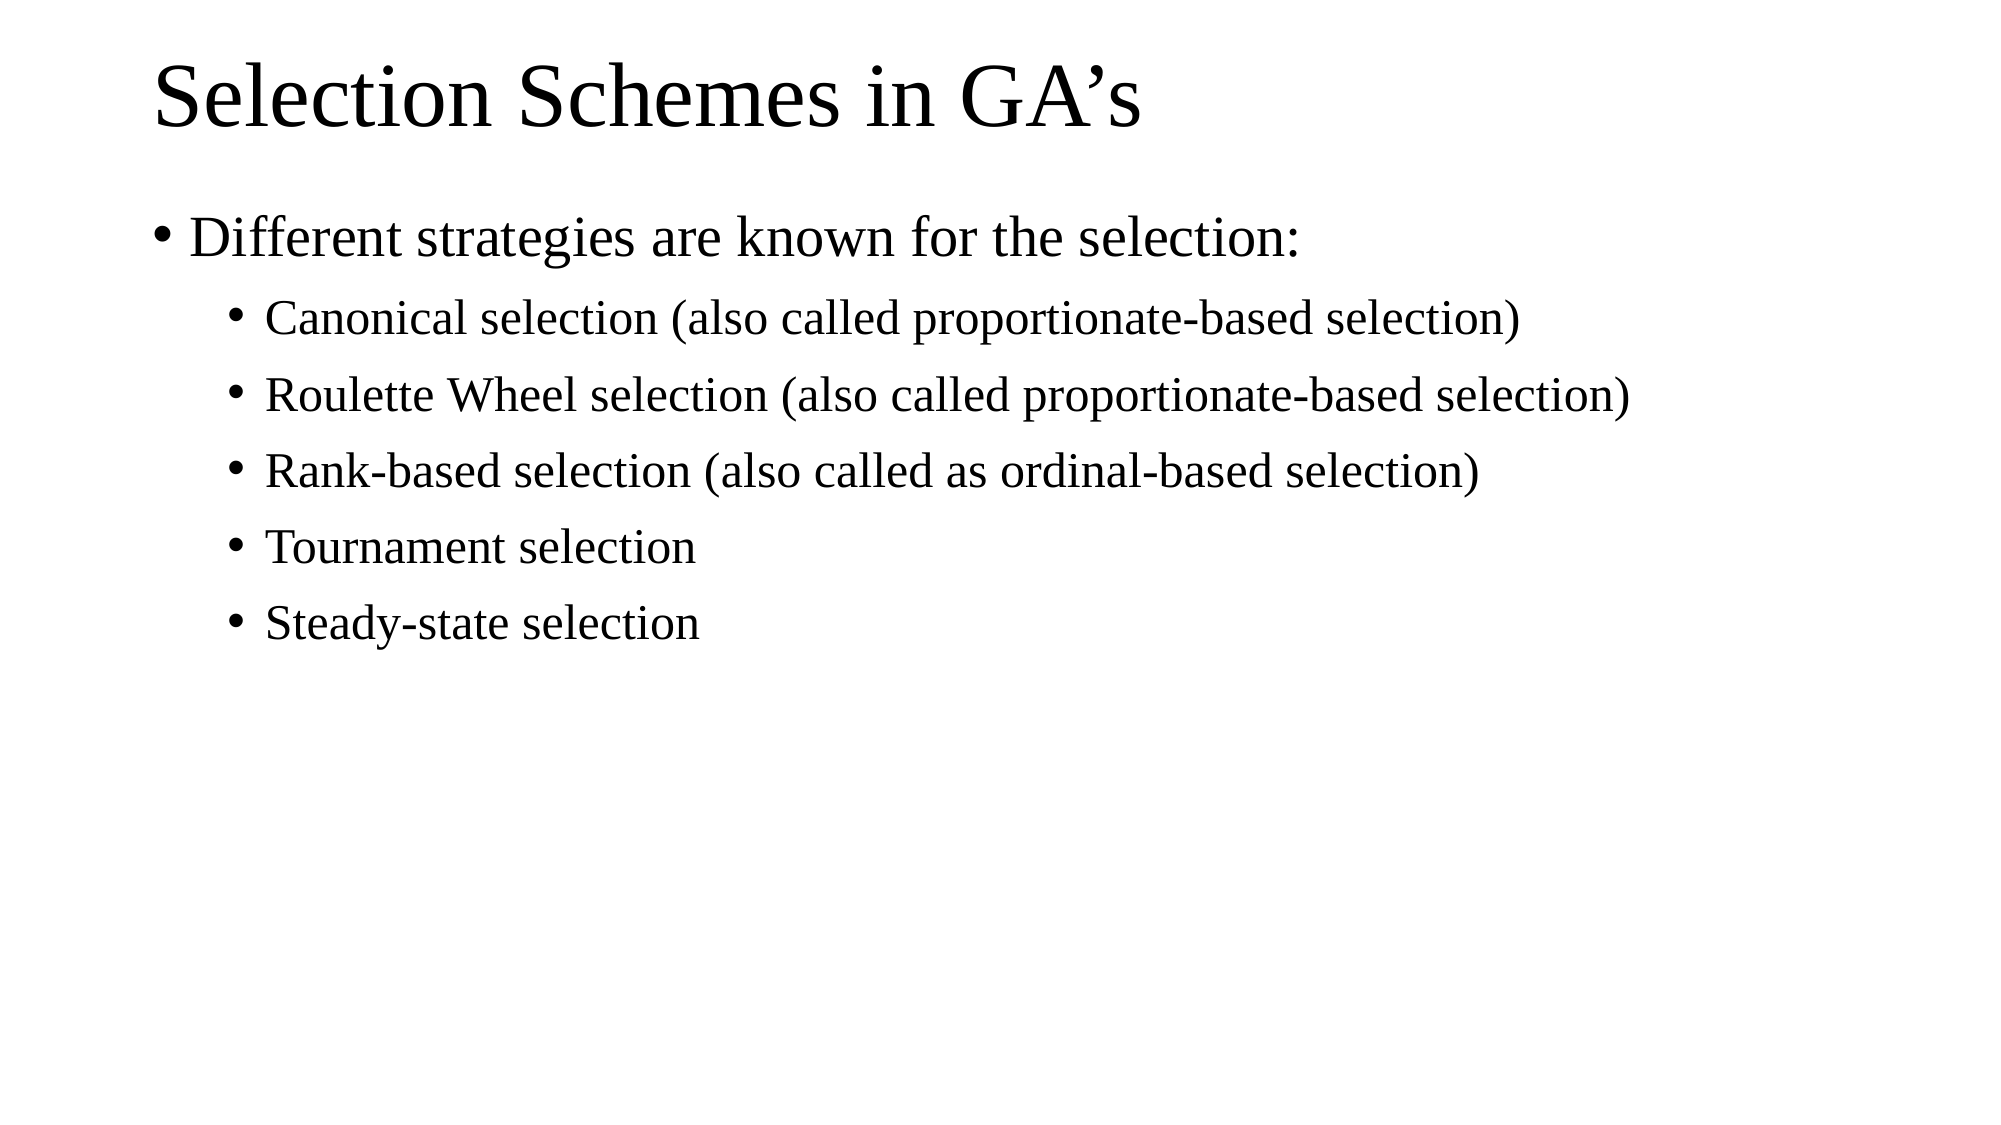

# Selection Schemes in GA’s
Different strategies are known for the selection:
Canonical selection (also called proportionate‐based selection)
Roulette Wheel selection (also called proportionate‐based selection)
Rank‐based selection (also called as ordinal‐based selection)
Tournament selection
Steady‐state selection